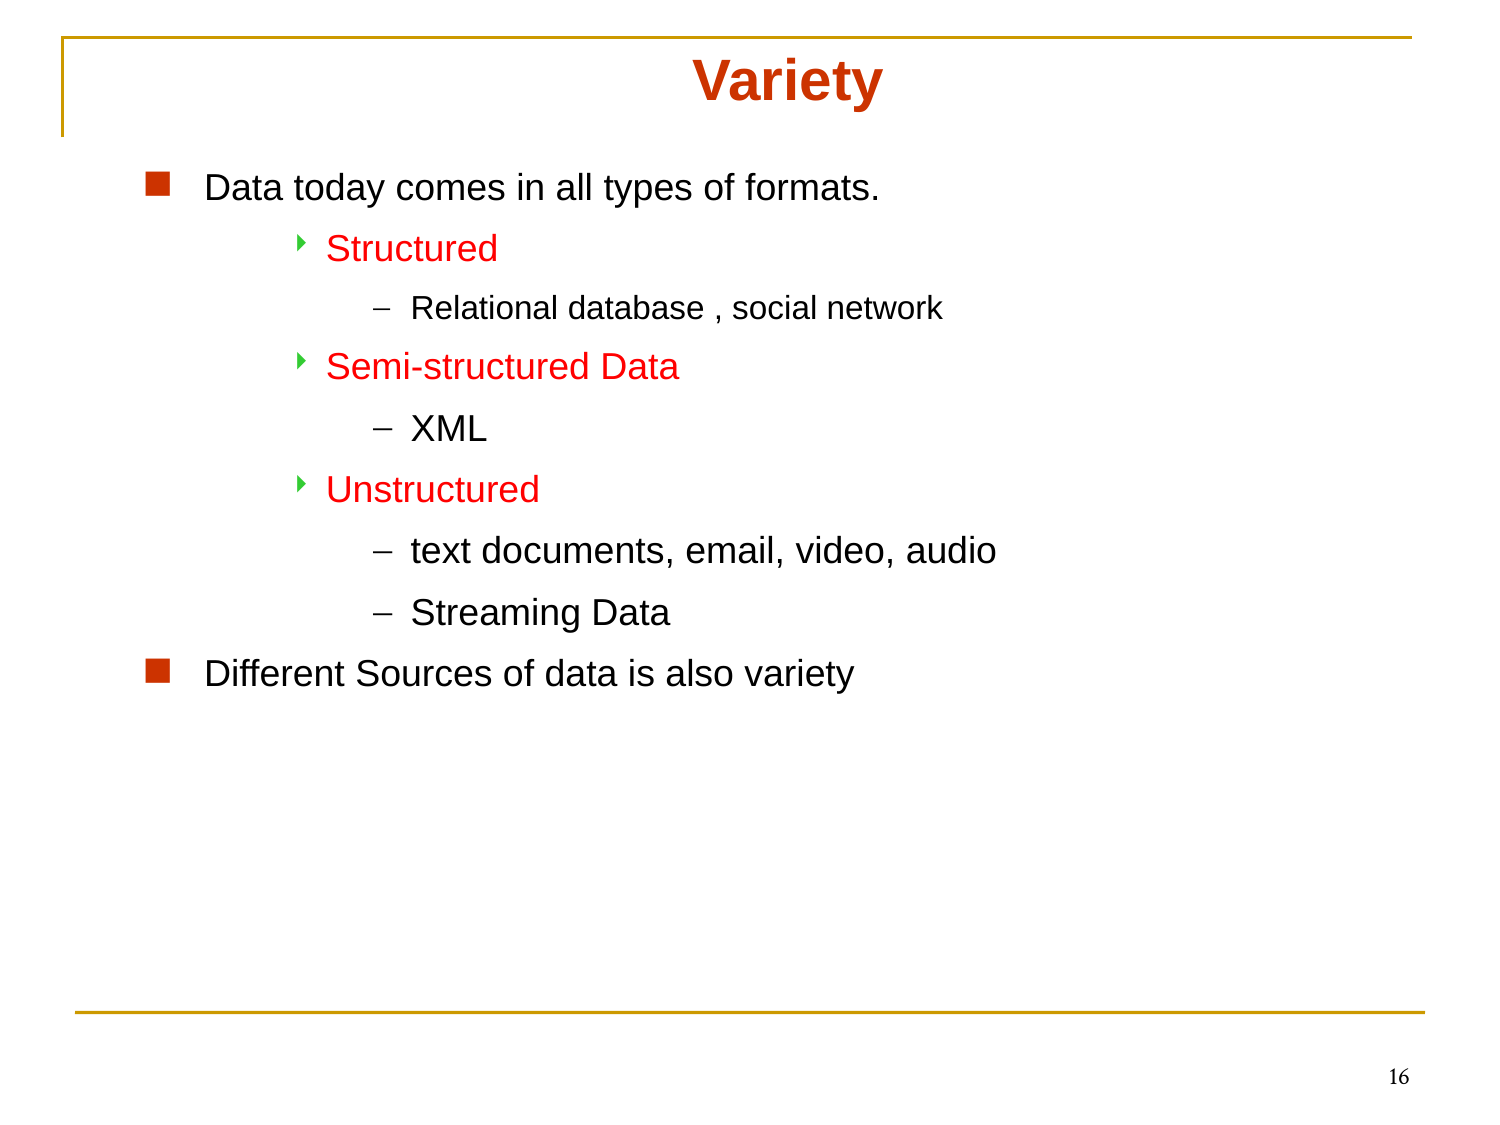

Variety
Data today comes in all types of formats.
Structured
Relational database , social network
Semi-structured Data
XML
Unstructured
text documents, email, video, audio
Streaming Data
Different Sources of data is also variety

16